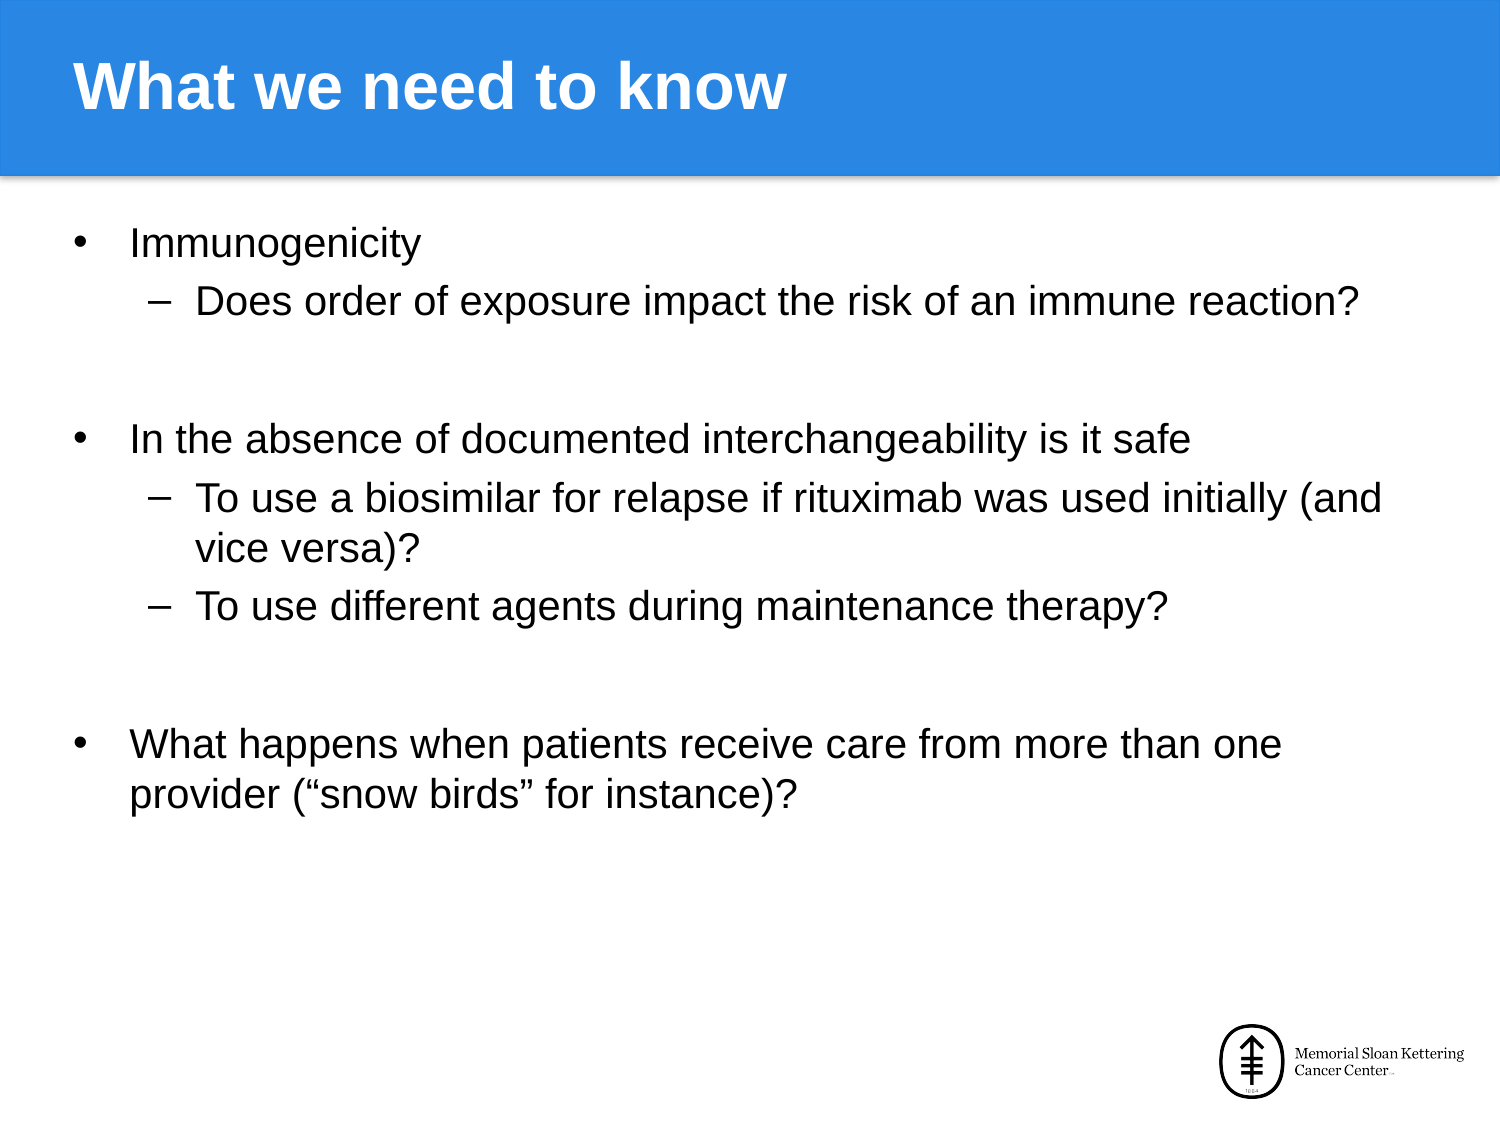

# What we need to know
Immunogenicity
Does order of exposure impact the risk of an immune reaction?

In the absence of documented interchangeability is it safe
To use a biosimilar for relapse if rituximab was used initially (and vice versa)?
To use different agents during maintenance therapy?

What happens when patients receive care from more than one provider (“snow birds” for instance)?